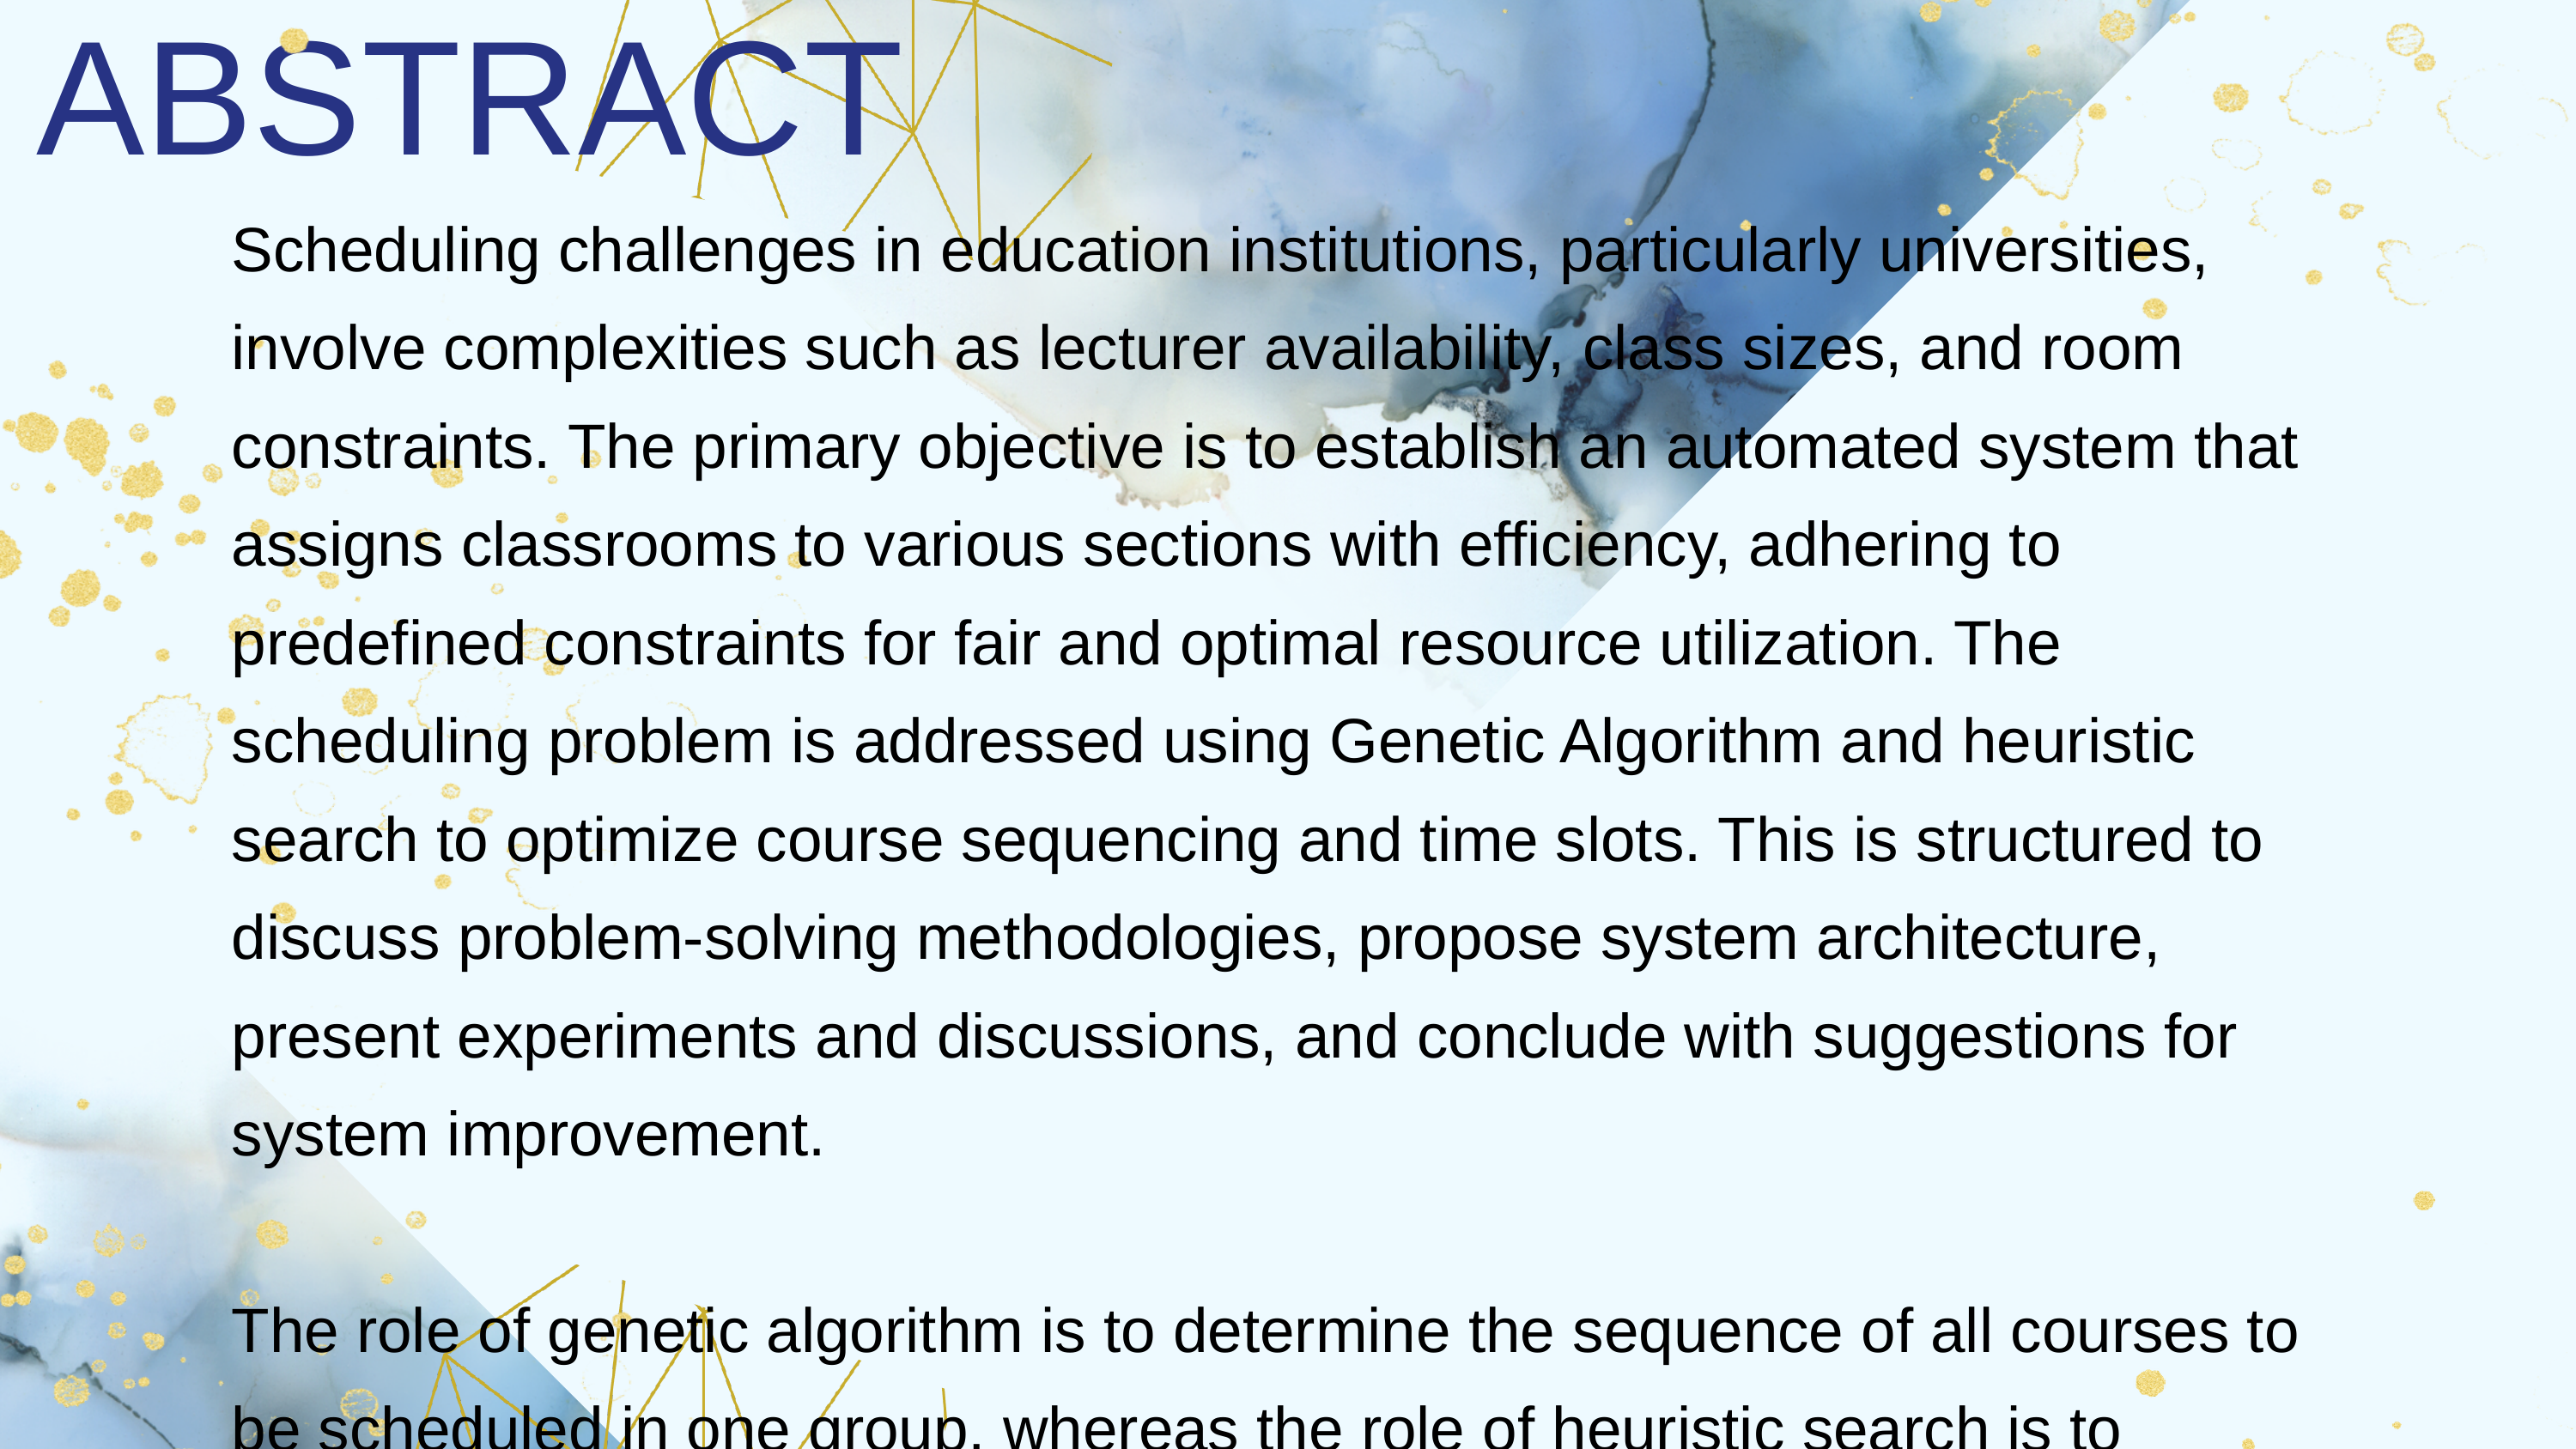

ABSTRACT
Scheduling challenges in education institutions, particularly universities, involve complexities such as lecturer availability, class sizes, and room constraints. The primary objective is to establish an automated system that assigns classrooms to various sections with efficiency, adhering to predefined constraints for fair and optimal resource utilization. The scheduling problem is addressed using Genetic Algorithm and heuristic search to optimize course sequencing and time slots. This is structured to discuss problem-solving methodologies, propose system architecture, present experiments and discussions, and conclude with suggestions for system improvement.

The role of genetic algorithm is to determine the sequence of all courses to be scheduled in one group, whereas the role of heuristic search is to determine time slots used to schedule the courses.